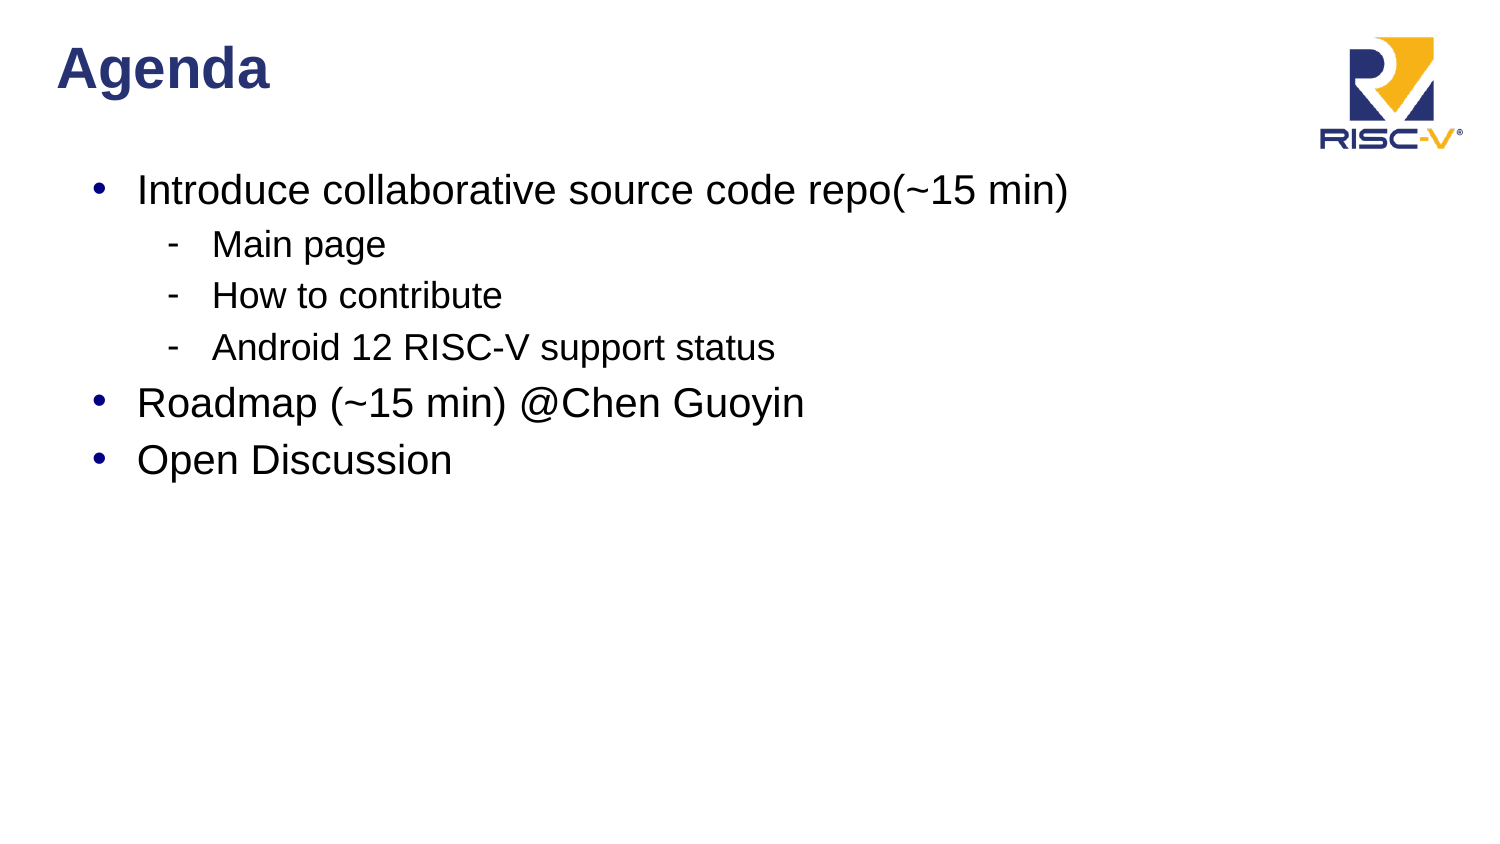

# Agenda
Introduce collaborative source code repo(~15 min)
Main page
How to contribute
Android 12 RISC-V support status
Roadmap (~15 min) @Chen Guoyin
Open Discussion